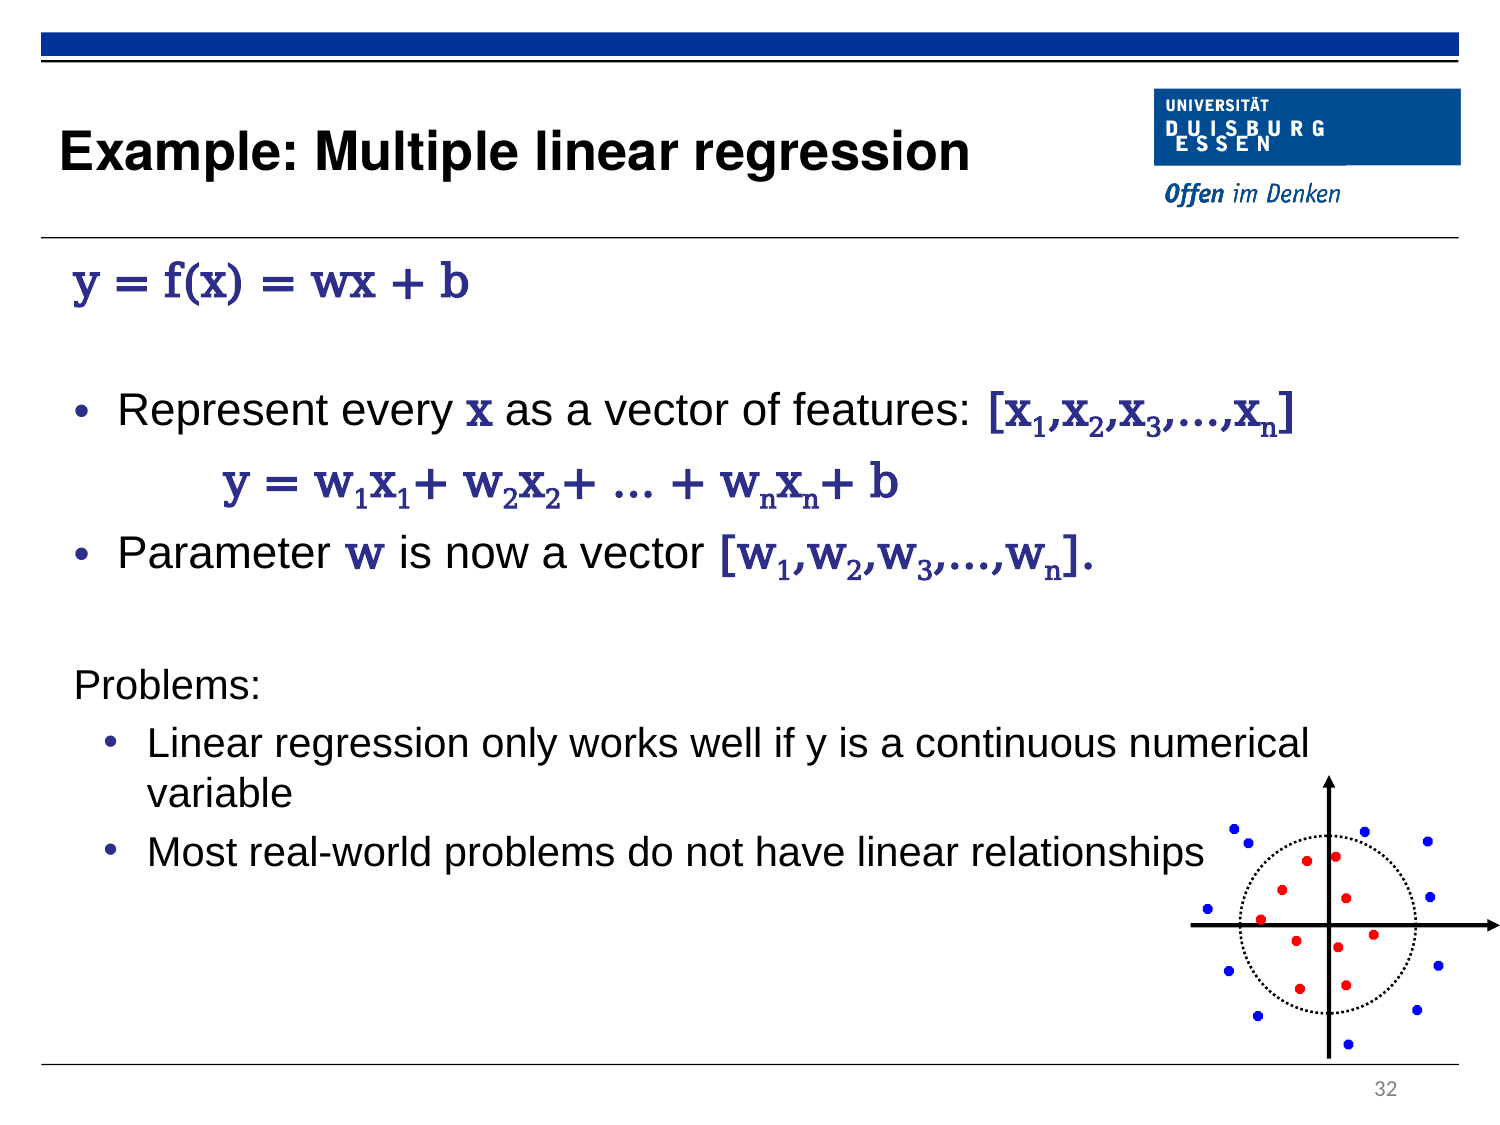

# Example: Multiple linear regression
y = f(x) = wx + b

Represent every x as a vector of features: [x1,x2,x3,...,xn]
	y = w1x1+ w2x2+ ... + wnxn+ b
Parameter w is now a vector [w1,w2,w3,...,wn].

Problems:
Linear regression only works well if y is a continuous numerical variable
Most real-world problems do not have linear relationships